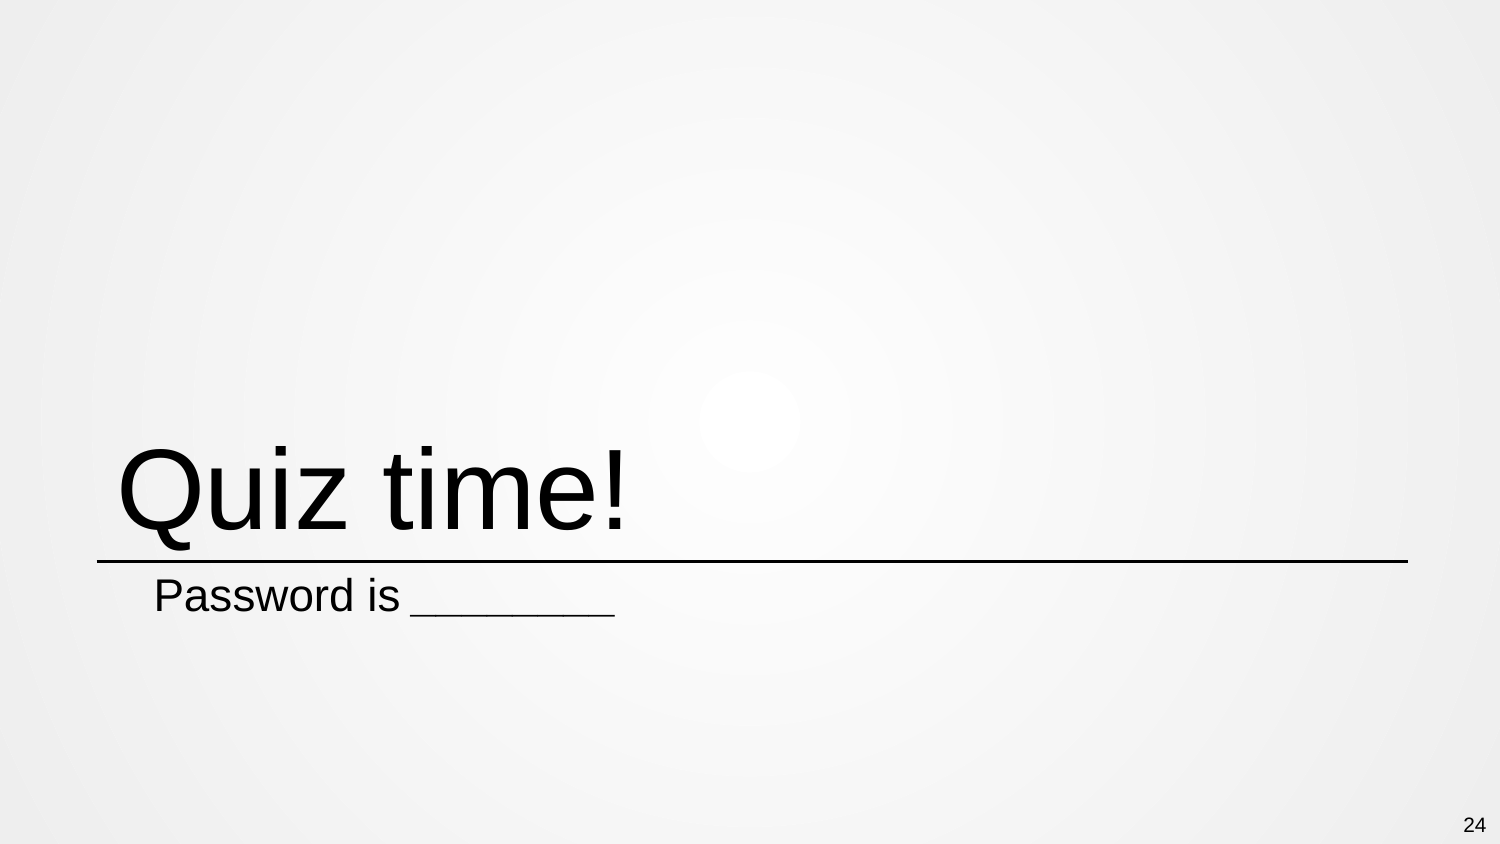

# Quiz time!
Password is ________
24